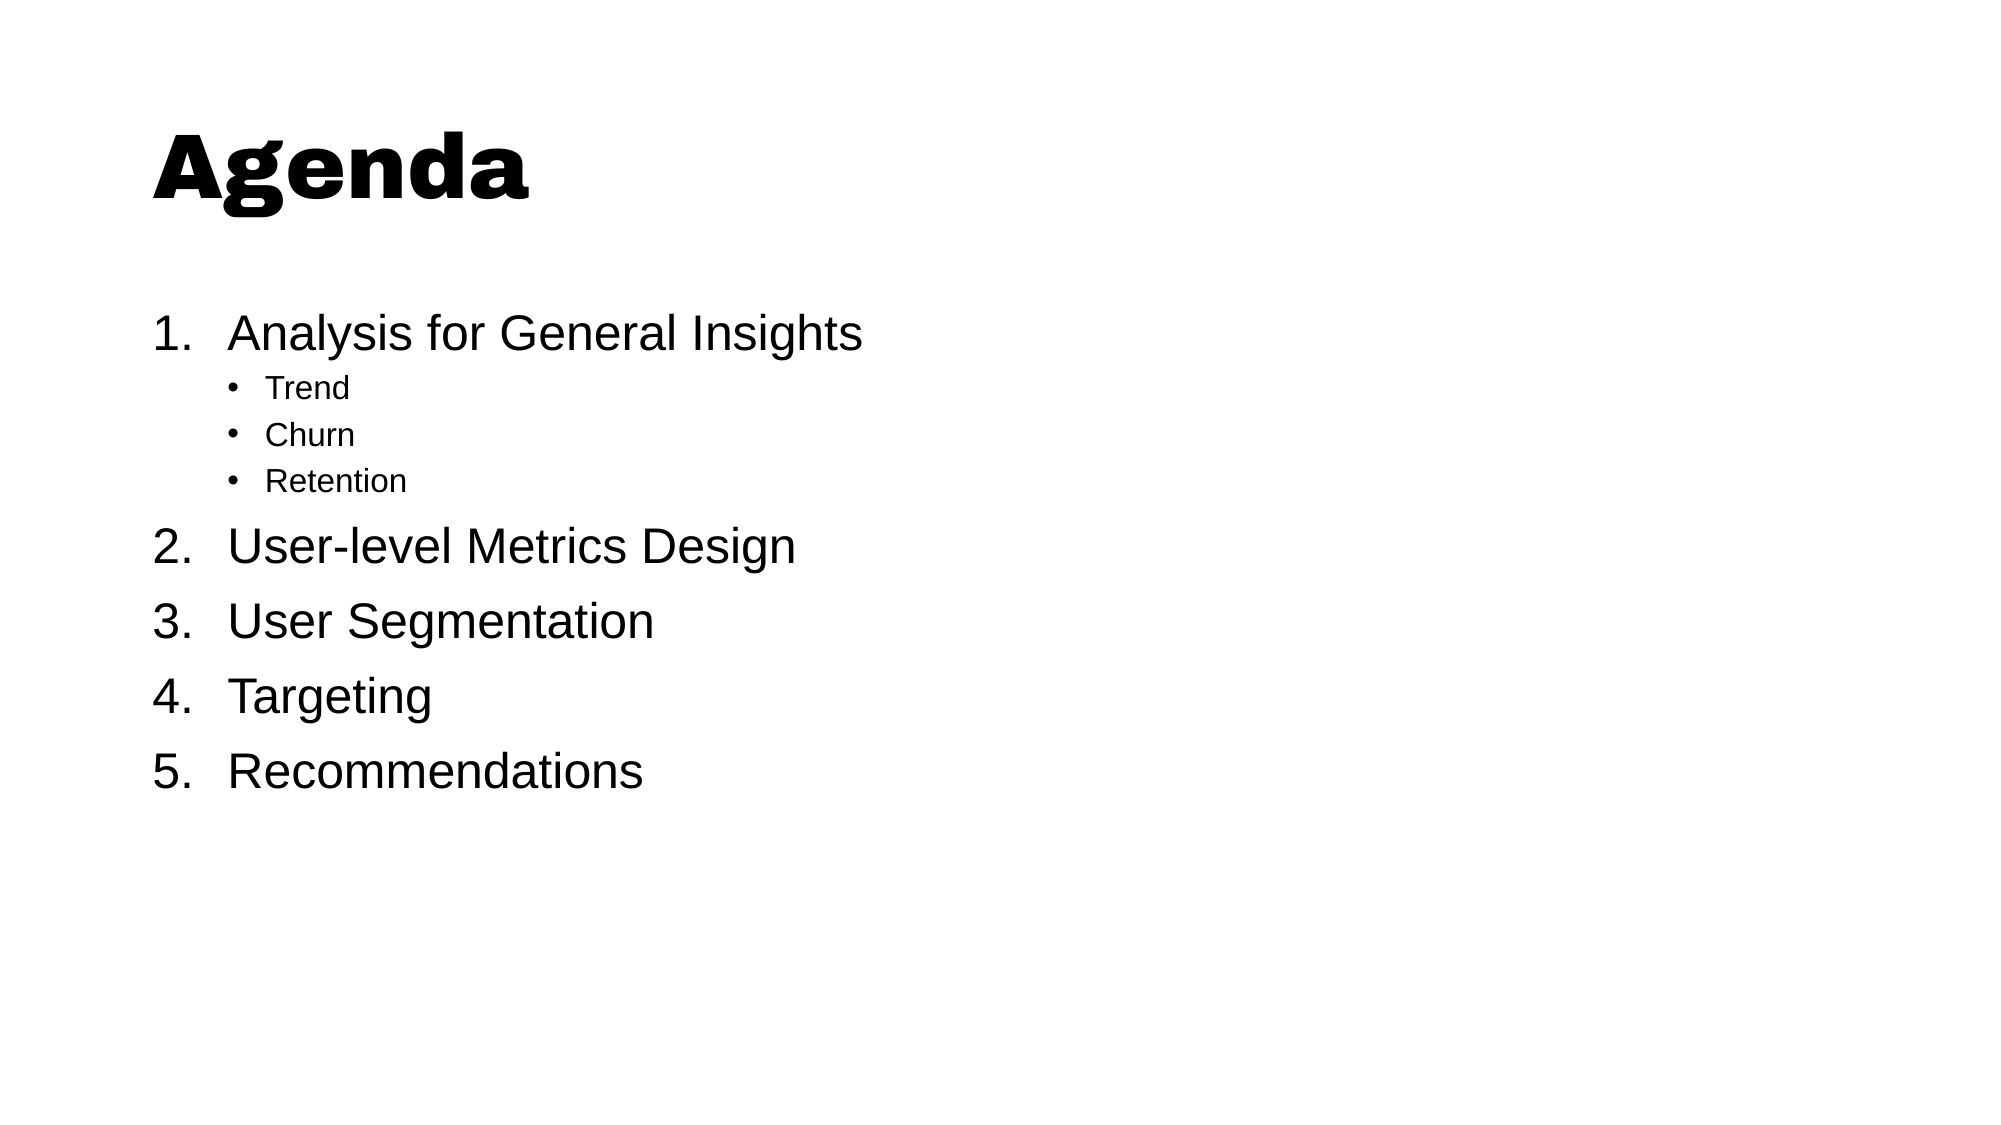

# Agenda
Analysis for General Insights
Trend
Churn
Retention
User-level Metrics Design
User Segmentation
Targeting
Recommendations